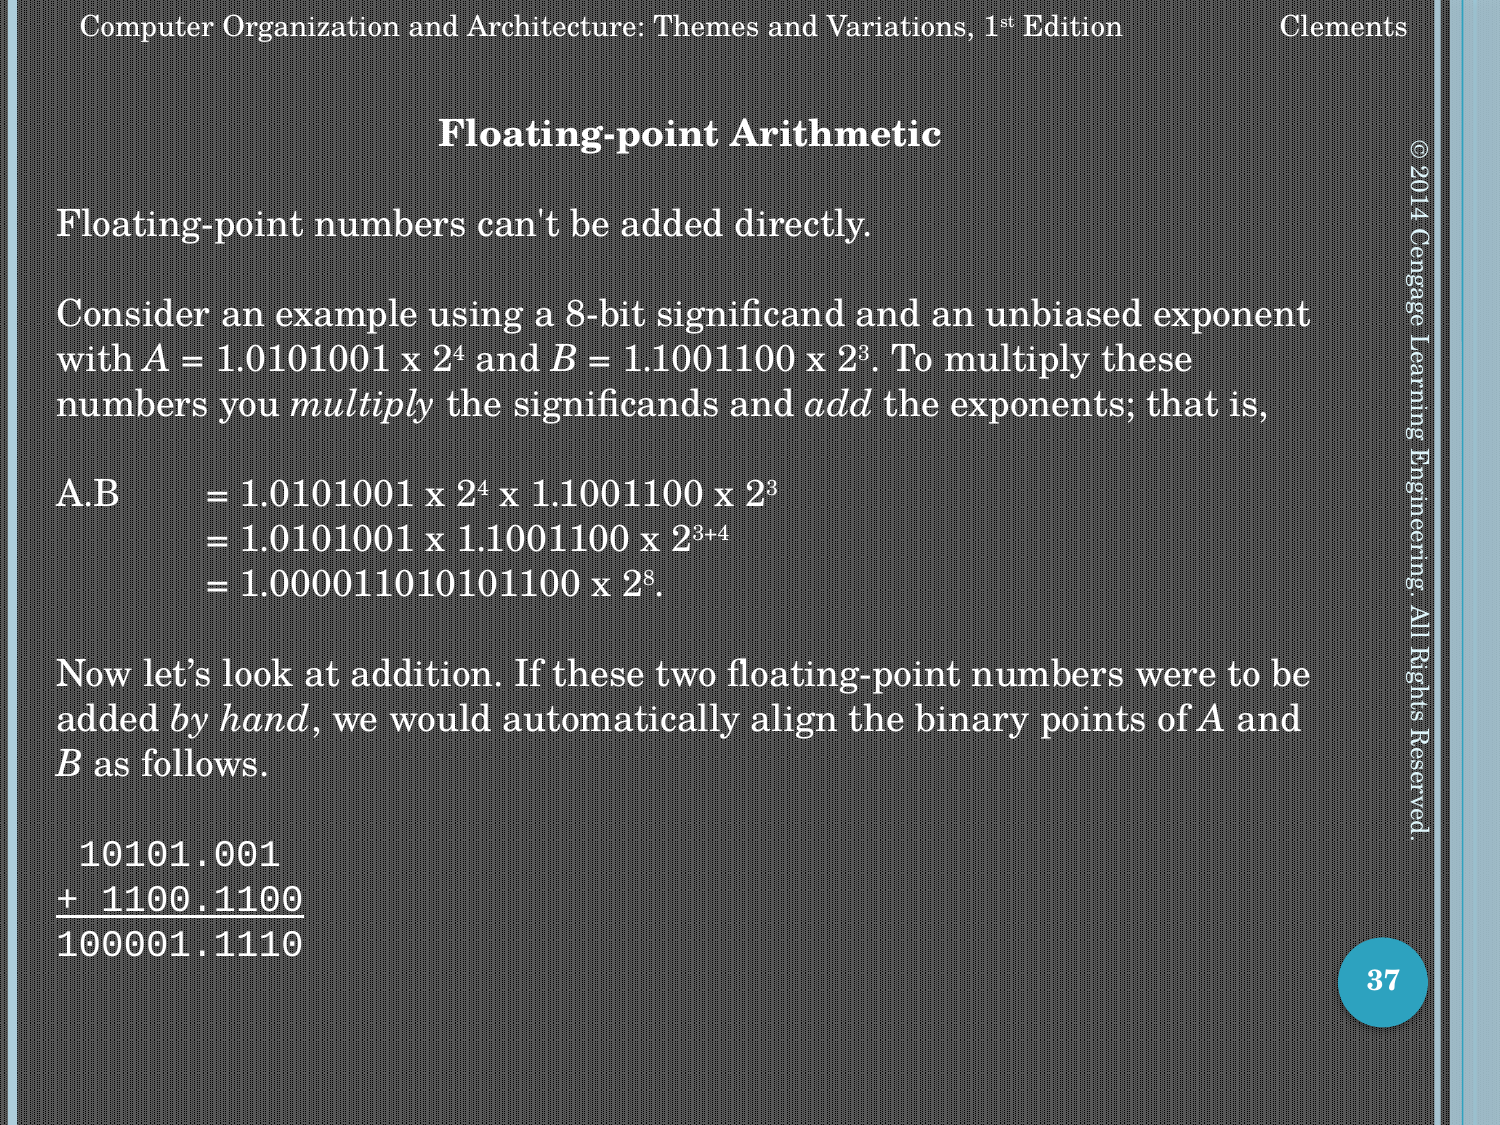

Floating-point Arithmetic

Floating-point numbers can't be added directly.

Consider an example using a 8-bit significand and an unbiased exponent with A = 1.0101001 x 24 and B = 1.1001100 x 23. To multiply these numbers you multiply the significands and add the exponents; that is,

A.B	= 1.0101001 x 24 x 1.1001100 x 23
	= 1.0101001 x 1.1001100 x 23+4
	= 1.000011010101100 x 28.

Now let’s look at addition. If these two floating-point numbers were to be added by hand, we would automatically align the binary points of A and B as follows.

 10101.001
+ 1100.1100
100001.1110

© 2014 Cengage Learning Engineering. All Rights Reserved.
37